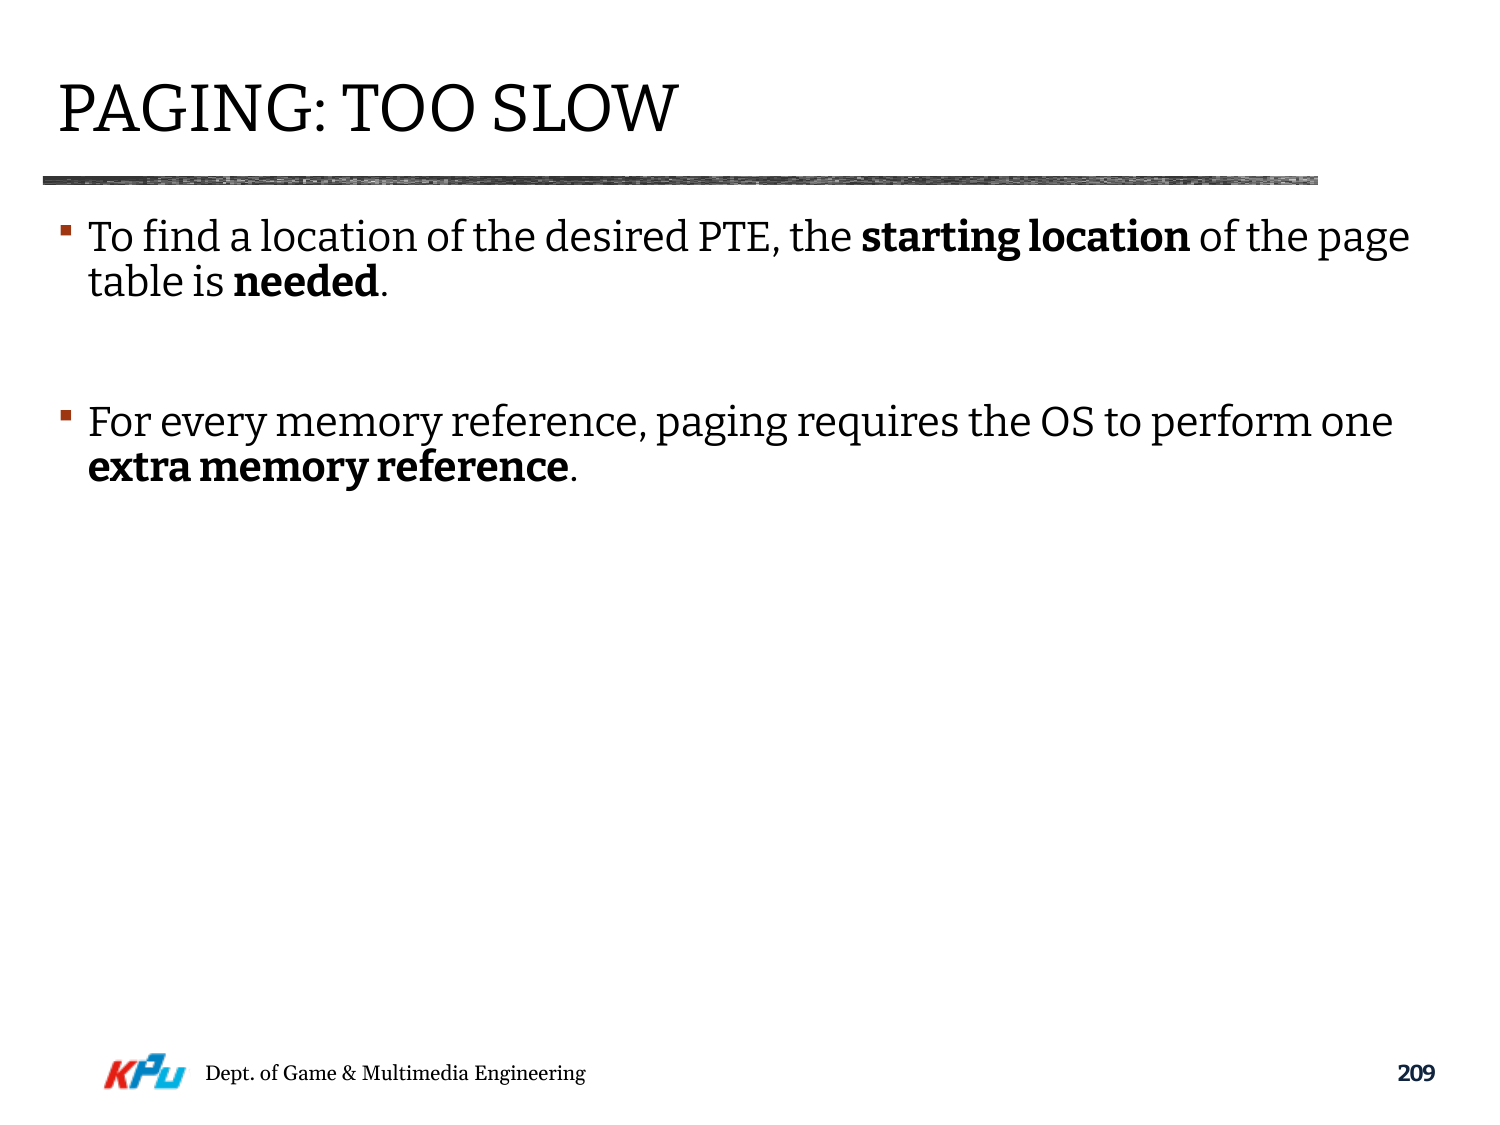

# Paging: Too Slow
To find a location of the desired PTE, the starting location of the page table is needed.

For every memory reference, paging requires the OS to perform one extra memory reference.
Dept. of Game & Multimedia Engineering
209